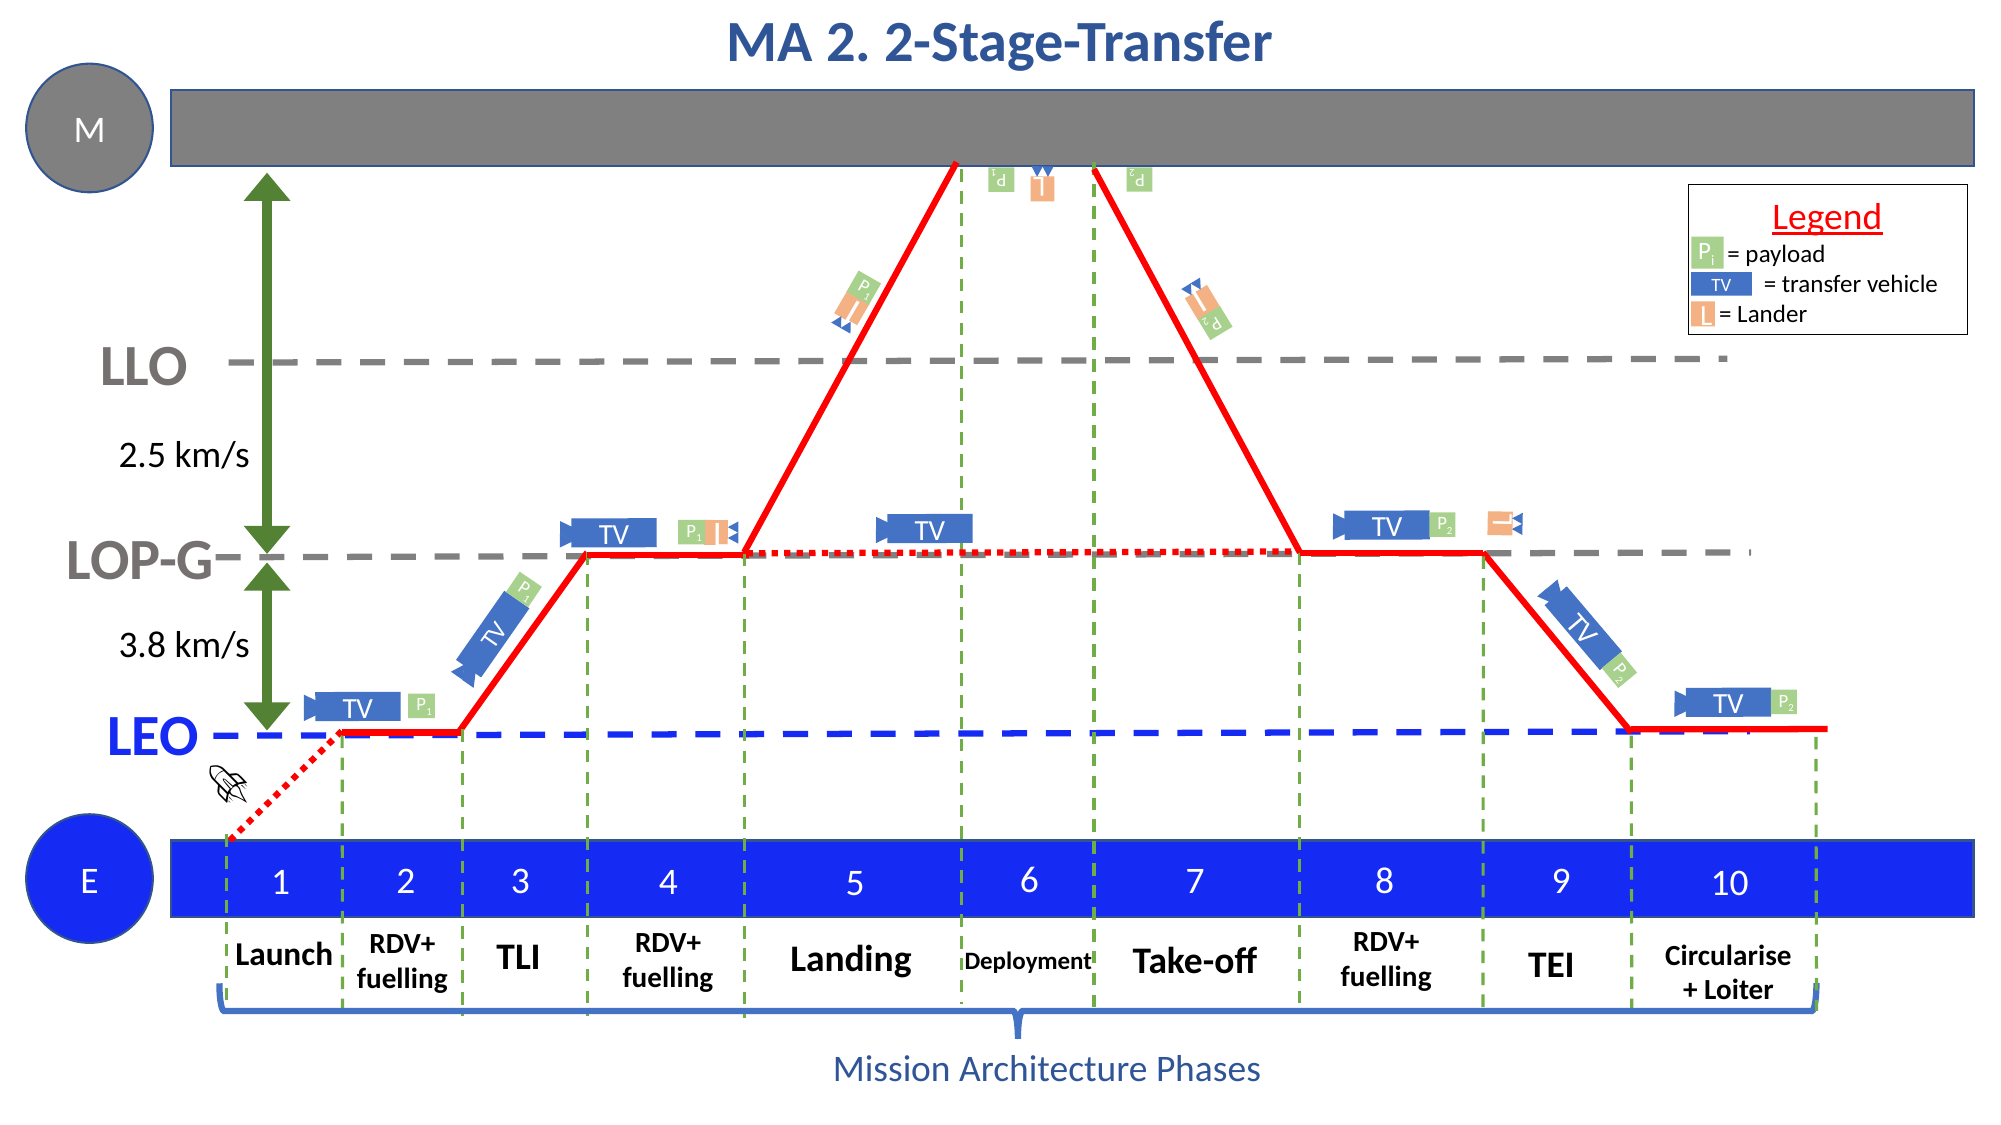

MA 2. 2-Stage-Transfer
M

P2

P1

L
Legend
P  = payload
TV      = transfer vehicle
L = Lander

Pi

P1

TV
P2

L

L
L
LLO
2.5 km/s
TV

TV

TV

P2

L
P1

LOP-G

L
3.8 km/s
TV

P1

TV

TV

TV

P2

P2

P1

LEO
🚀
E

6
3
8
7
9
2
1
4
5
10
RDV+
fuelling
RDV+
fuelling
RDV+
fuelling
Launch
TLI
Landing
Circularise
+ Loiter
Take-off
TEI
Deployment
Mission Architecture Phases